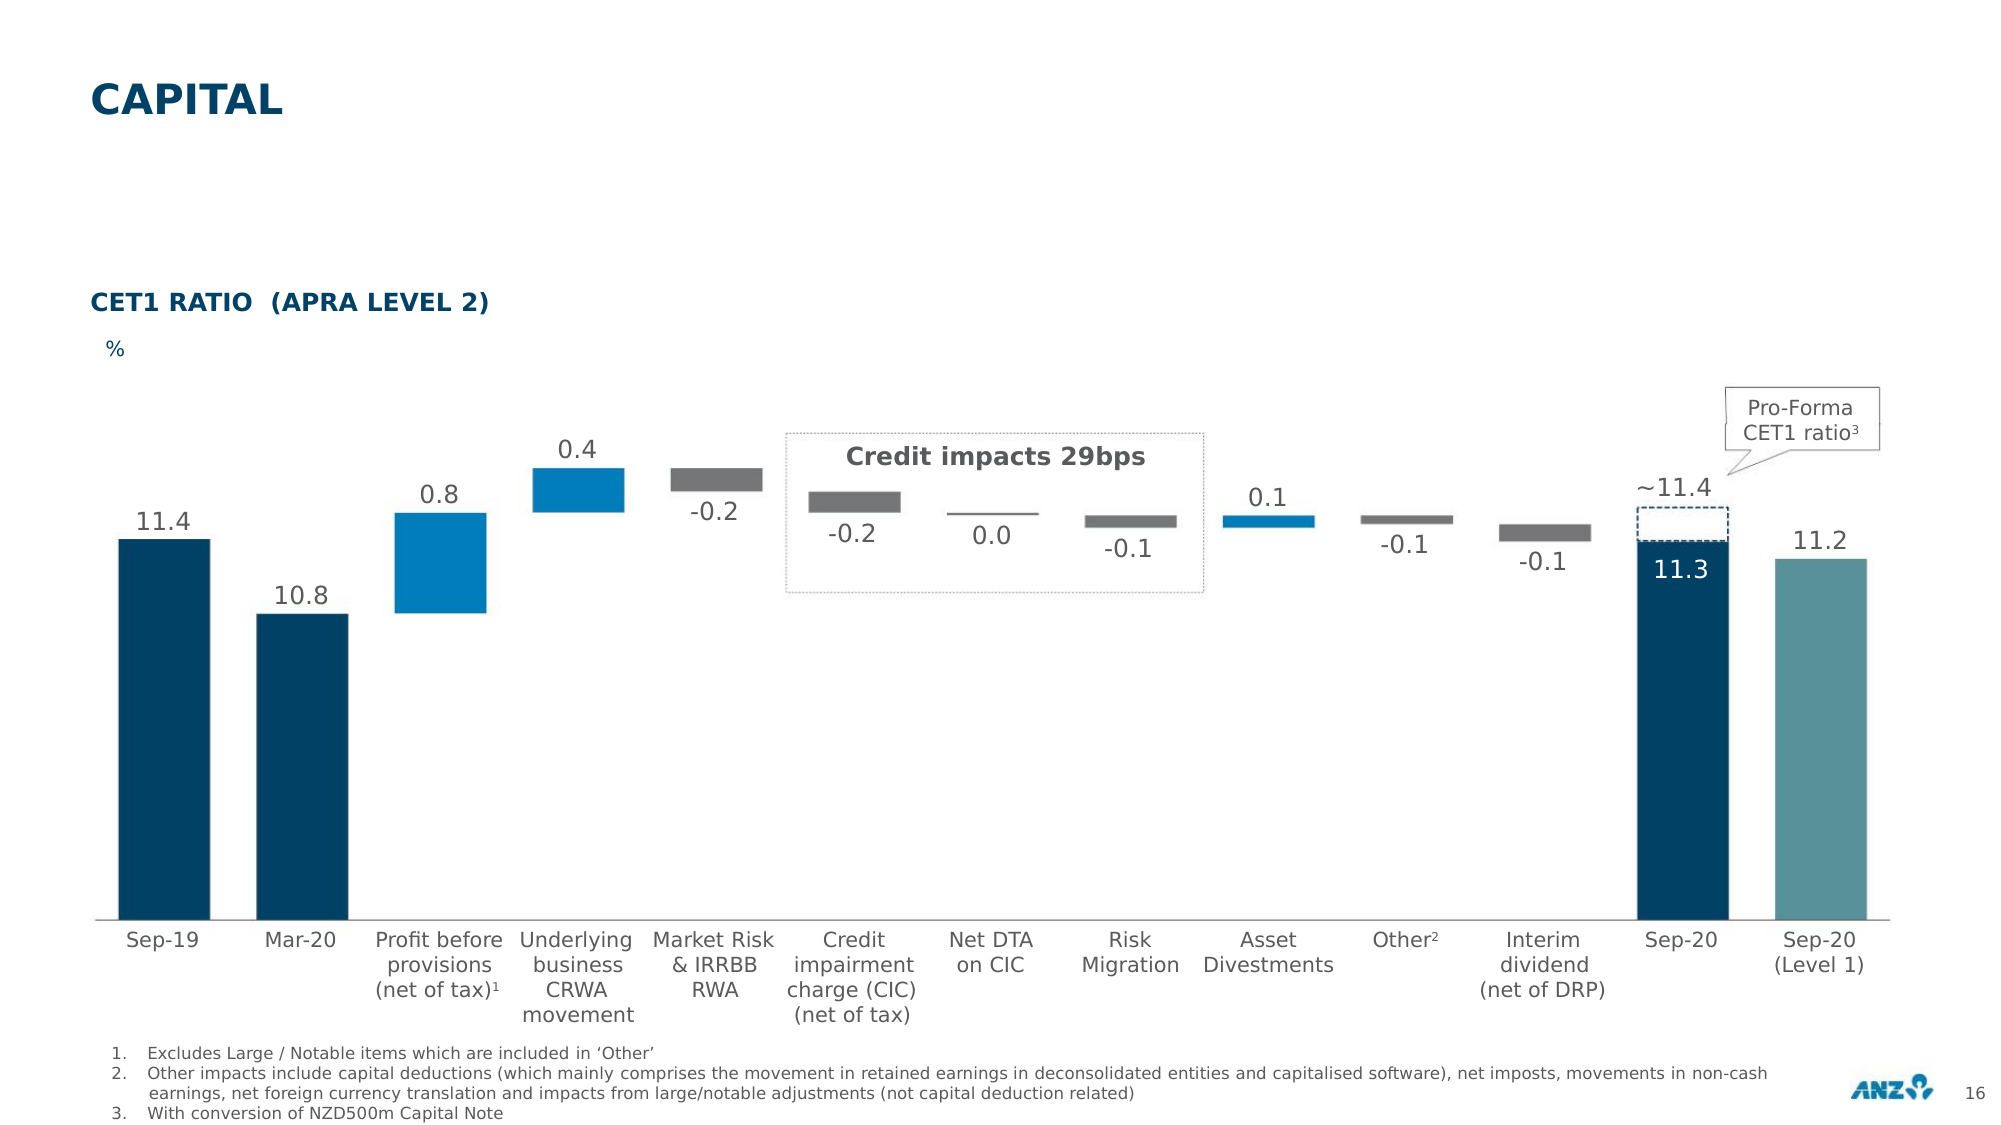

CAPITAL
CET1 RATIO (APRA LEVEL 2)
%
Pro-Forma
CET1 ratio3
0.4
Credit impacts 29bps
~11.4
11.3
0.8
0.1
-0.2
11.4
-0.2
0.0
11.2
-0.1
-0.1
-0.1
10.8
Sep-19
Mar-20
Profit before Underlying Market Risk
Credit
Net DTA
on CIC
Risk
Asset
Other2
Interim
dividend
(net of DRP)
Sep-20
Sep-20
(Level 1)
provisions
(net of tax)1
business
CRWA
& IRRBB
RWA
impairment
charge (CIC)
(net of tax)
Migration Divestments
movement
1. Excludes Large / Notable items which are included in ‘Other’
2. Other impacts include capital deductions (which mainly comprises the movement in retained earnings in deconsolidated entities and capitalised software), net imposts, movements in non-cash
earnings, net foreign currency translation and impacts from large/notable adjustments (not capital deduction related)
3. With conversion of NZD500m Capital Note
16